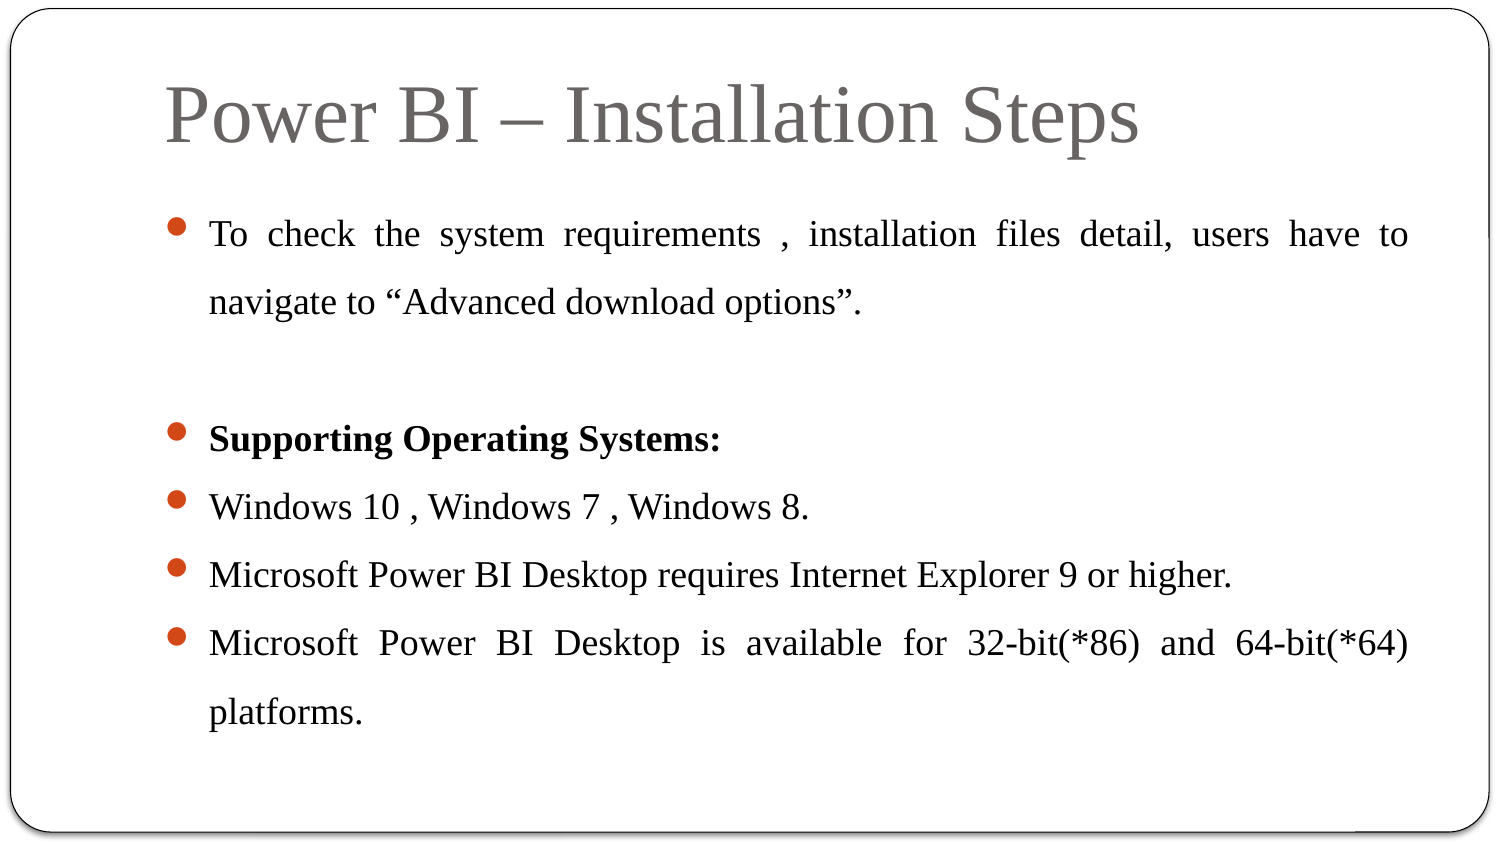

# Power BI – Installation Steps
To check the system requirements , installation files detail, users have to navigate to “Advanced download options”.

Supporting Operating Systems:
Windows 10 , Windows 7 , Windows 8.
Microsoft Power BI Desktop requires Internet Explorer 9 or higher.
Microsoft Power BI Desktop is available for 32-bit(*86) and 64-bit(*64) platforms.